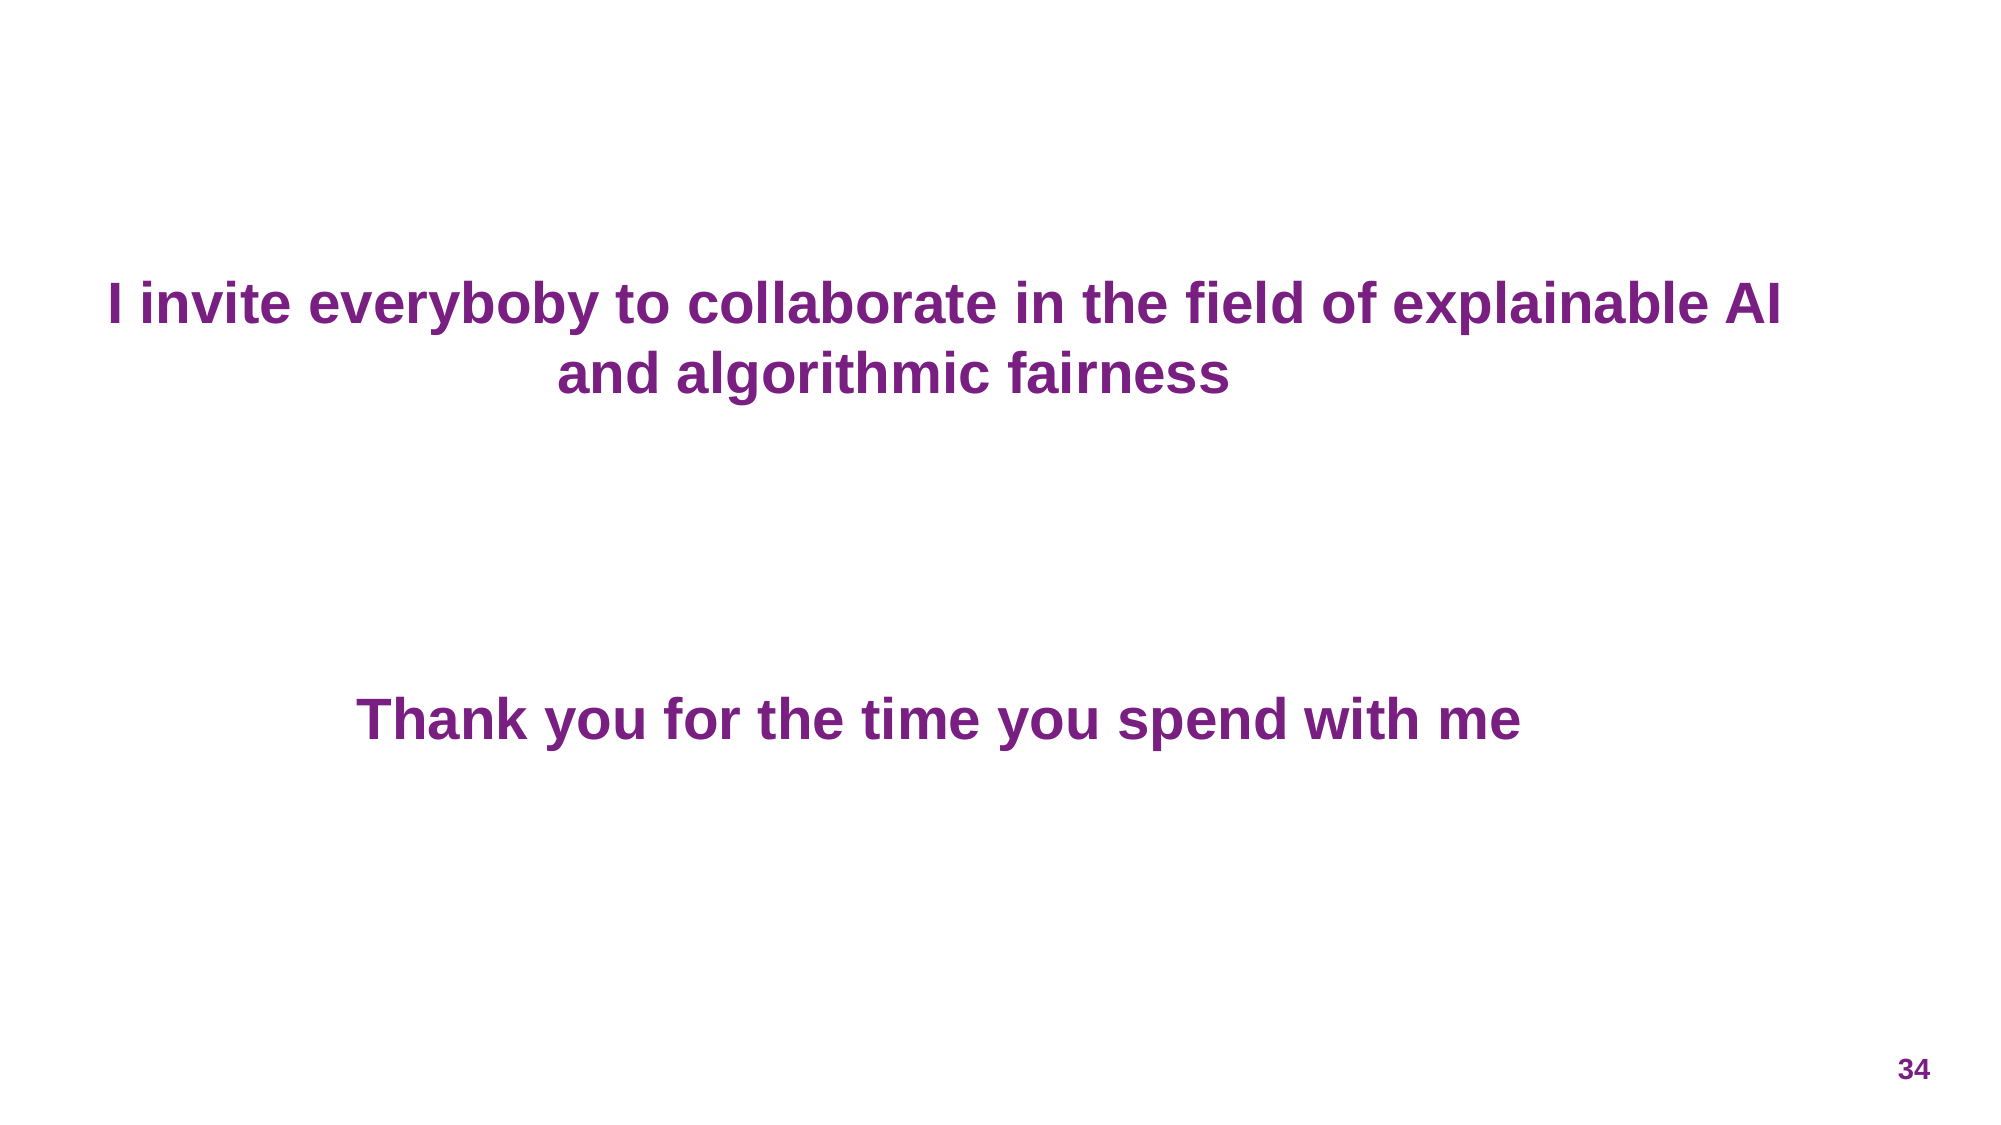

I invite everyboby to collaborate in the field of explainable AI 			and algorithmic fairness
	Thank you for the time you spend with me
34